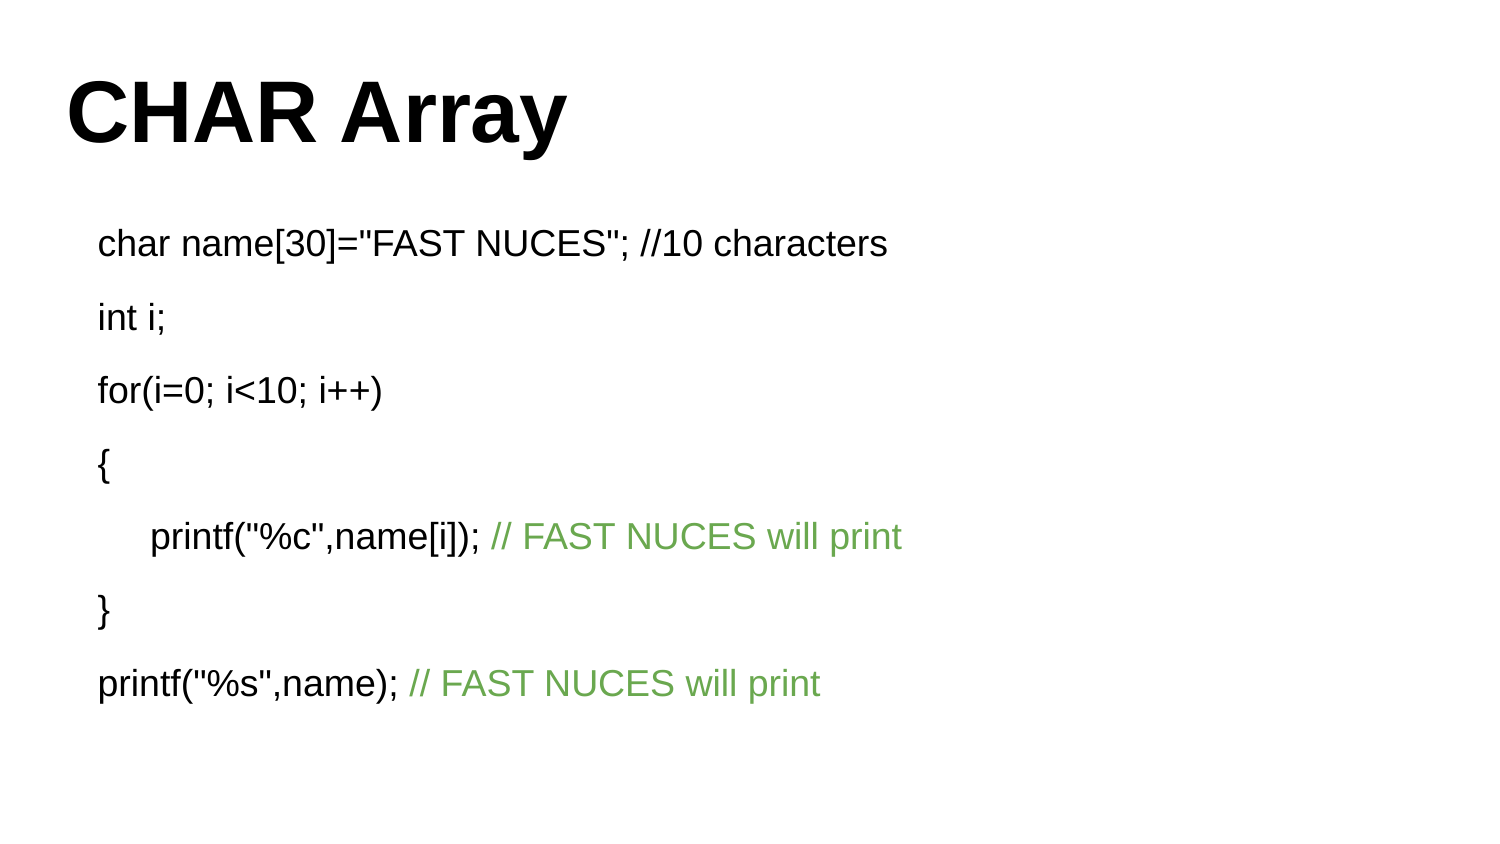

# CHAR Array
   char name[30]="FAST NUCES"; //10 characters
   int i;
   for(i=0; i<10; i++)
   {
        printf("%c",name[i]); // FAST NUCES will print
   }
   printf("%s",name); // FAST NUCES will print